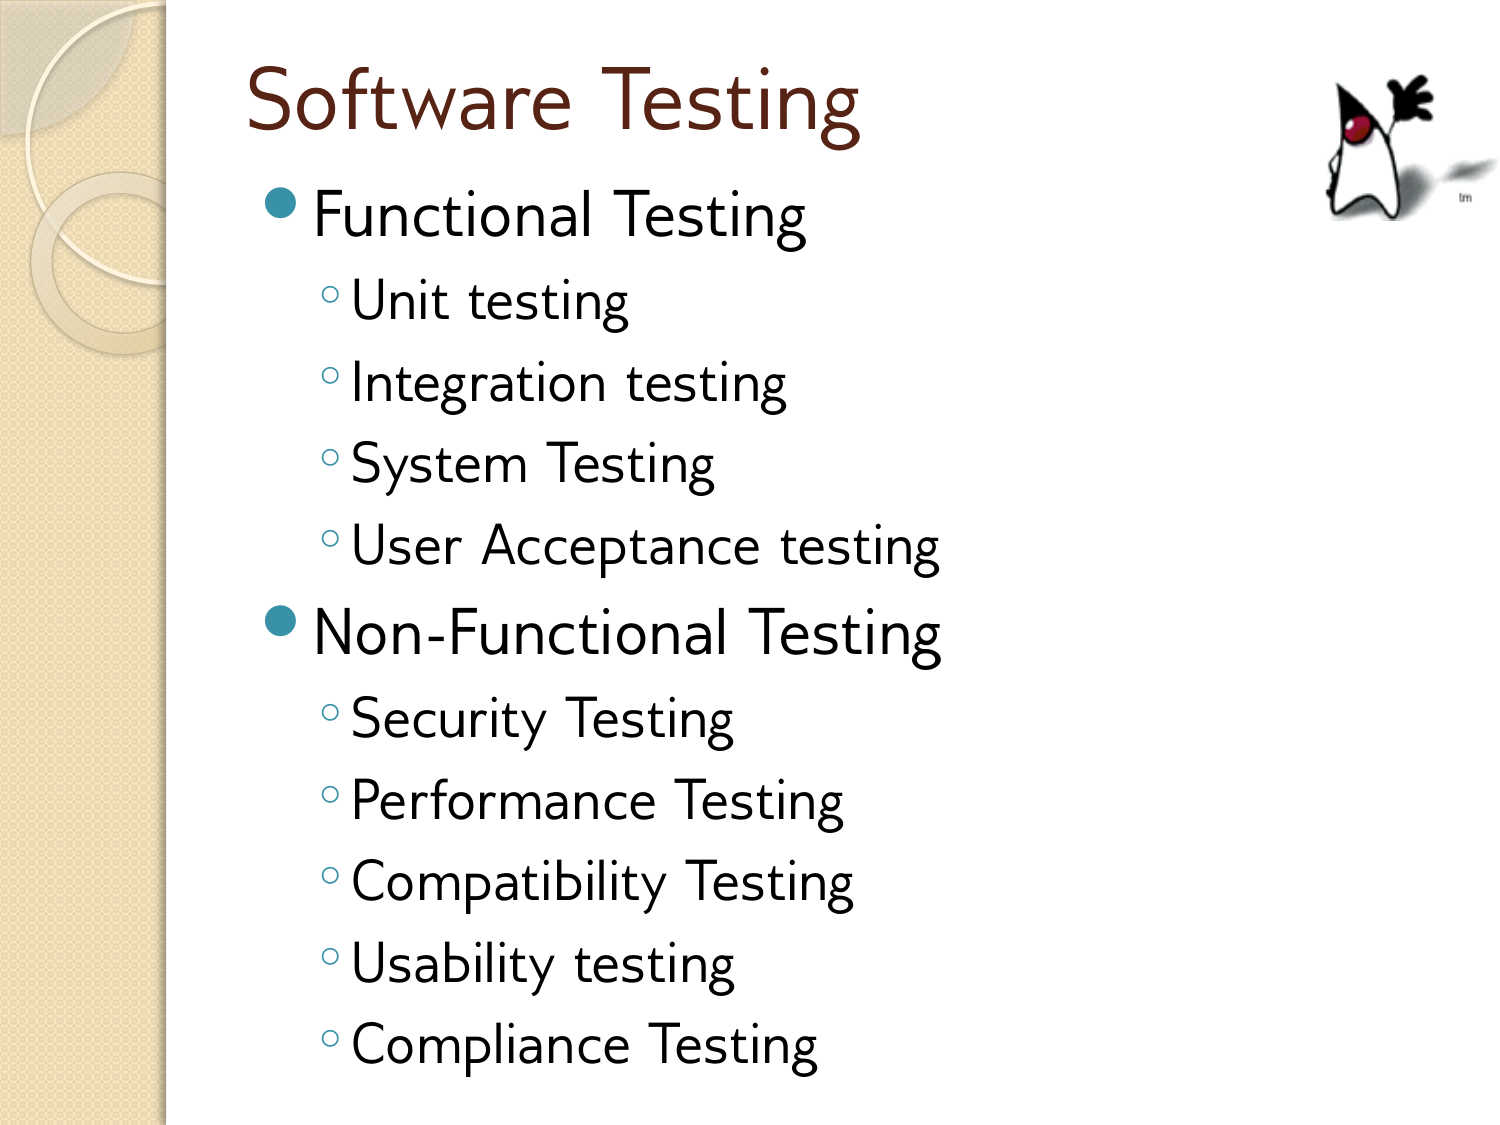

# Software Testing
Functional Testing
Unit testing
Integration testing
System Testing
User Acceptance testing
Non-Functional Testing
Security Testing
Performance Testing
Compatibility Testing
Usability testing
Compliance Testing